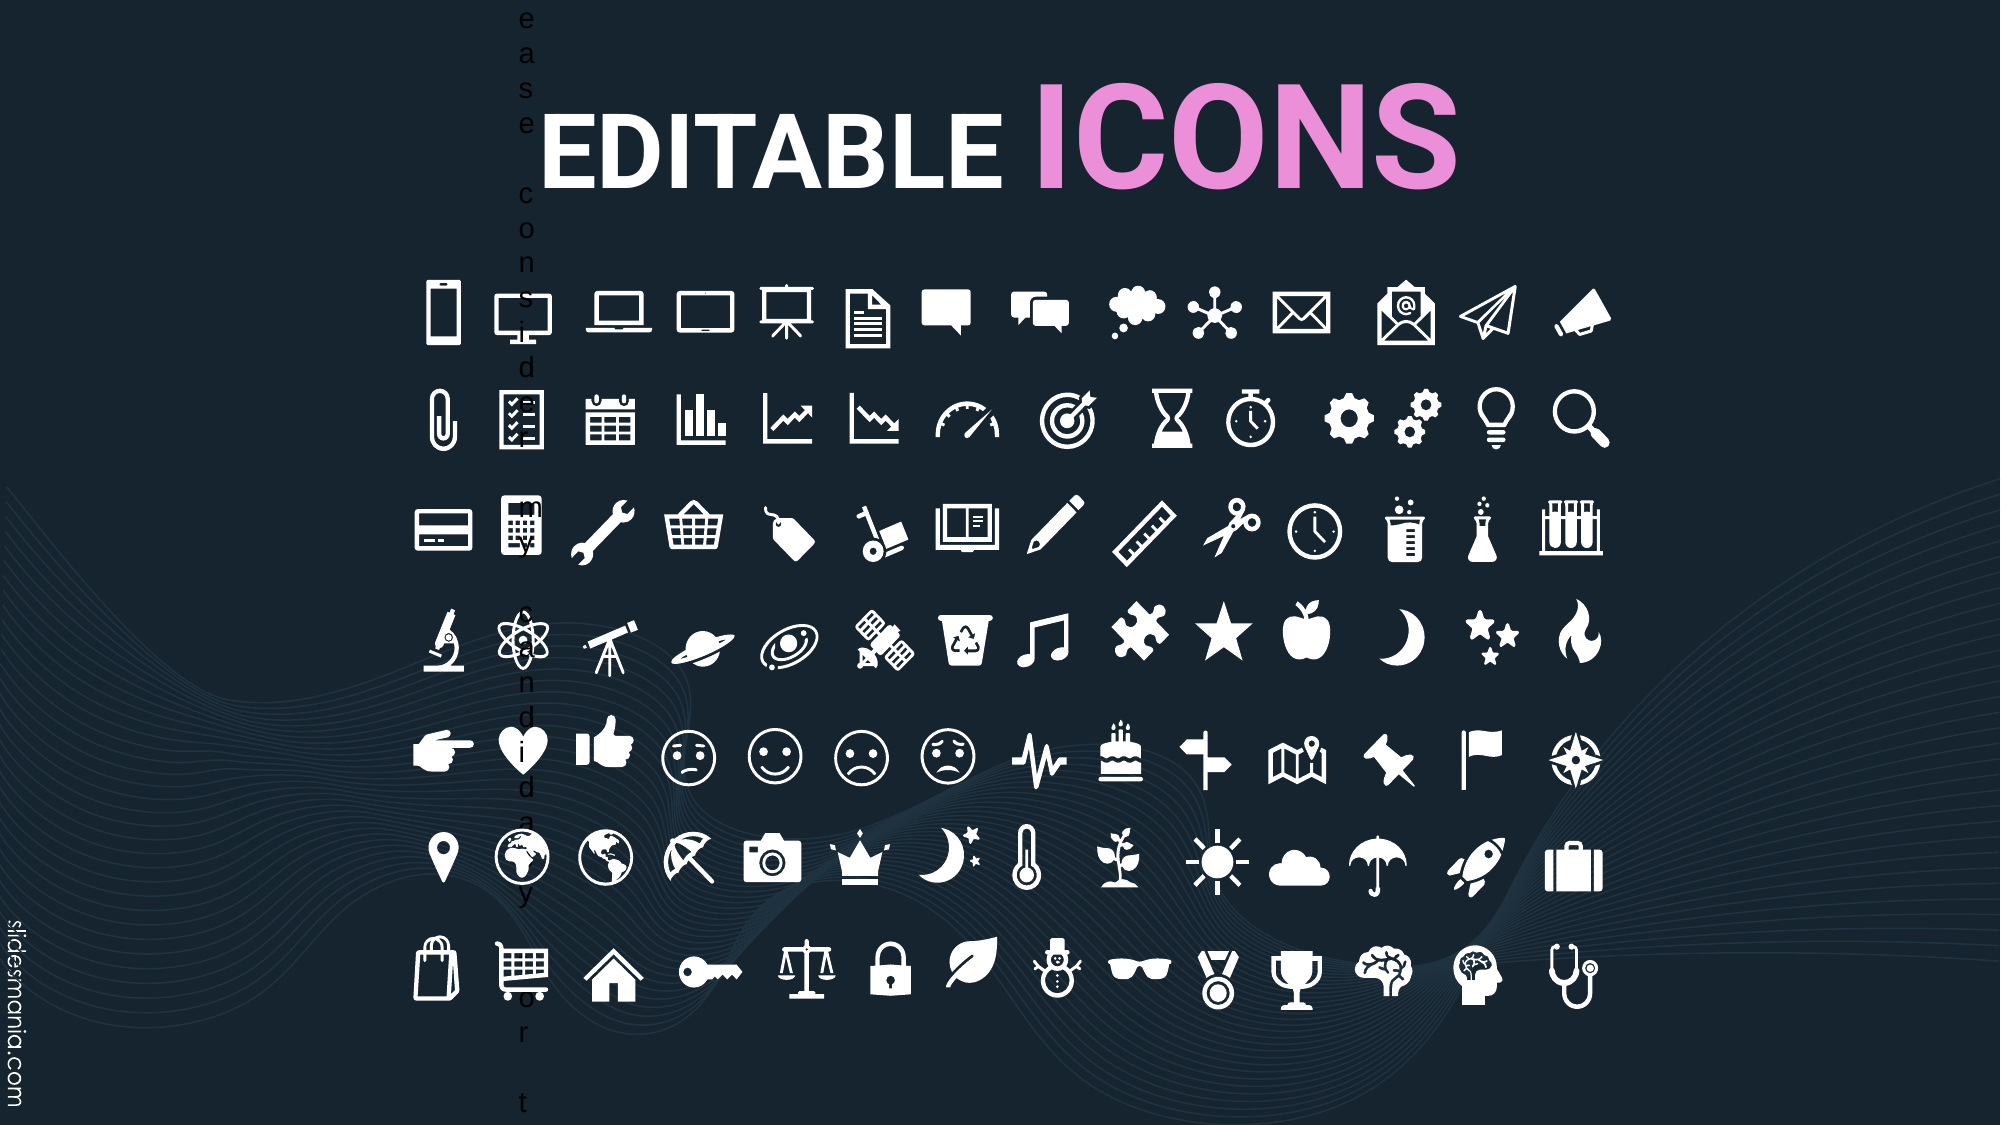

# EDITABLE ICONS

Hello, my name is <>,
We've met at Core C++ meetup.
Please consider my candidacy for the software engineer position.
Attached is my CV.
Thank you,
<>